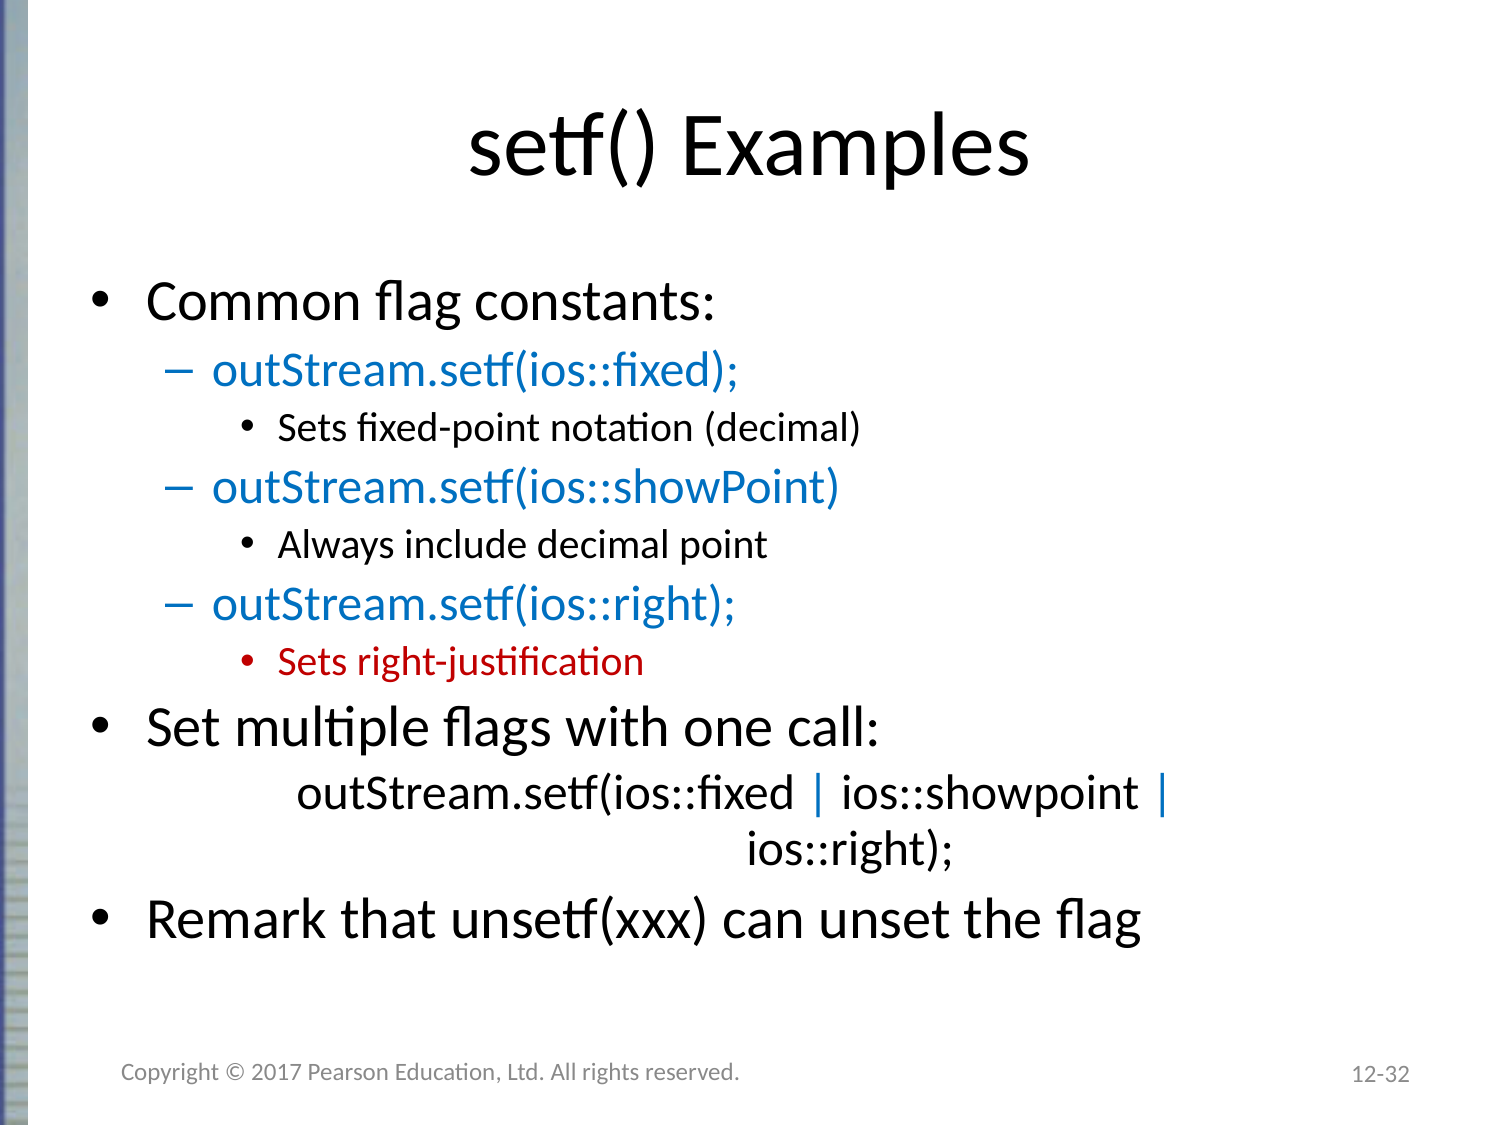

# setf() Examples
Common flag constants:
outStream.setf(ios::fixed);
Sets fixed-point notation (decimal)
outStream.setf(ios::showPoint)
Always include decimal point
outStream.setf(ios::right);
Sets right-justification
Set multiple flags with one call:
	outStream.setf(ios::fixed | ios::showpoint |
				ios::right);
Remark that unsetf(xxx) can unset the flag
Copyright © 2017 Pearson Education, Ltd. All rights reserved.
12-32